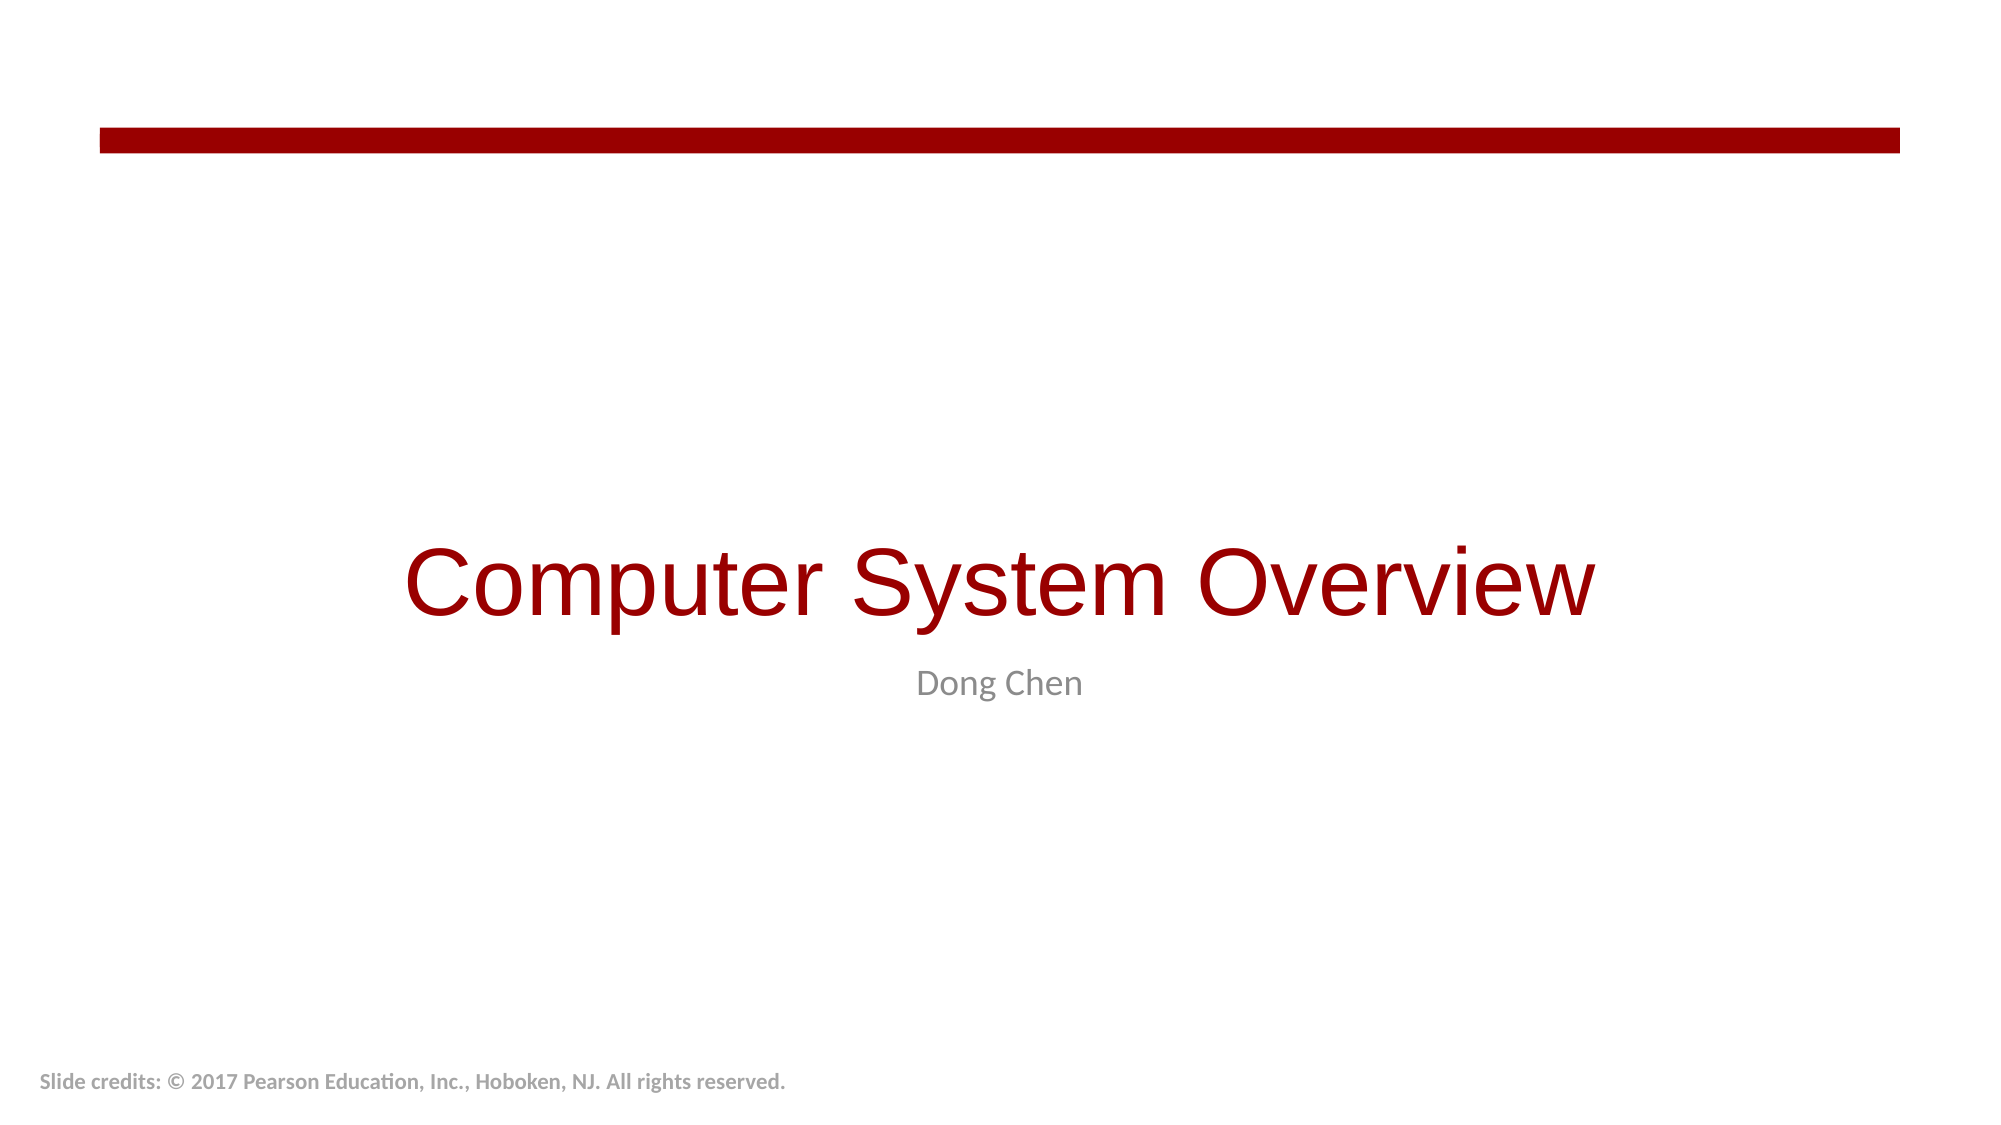

# Computer System Overview
Dong Chen
Slide credits: © 2017 Pearson Education, Inc., Hoboken, NJ. All rights reserved.